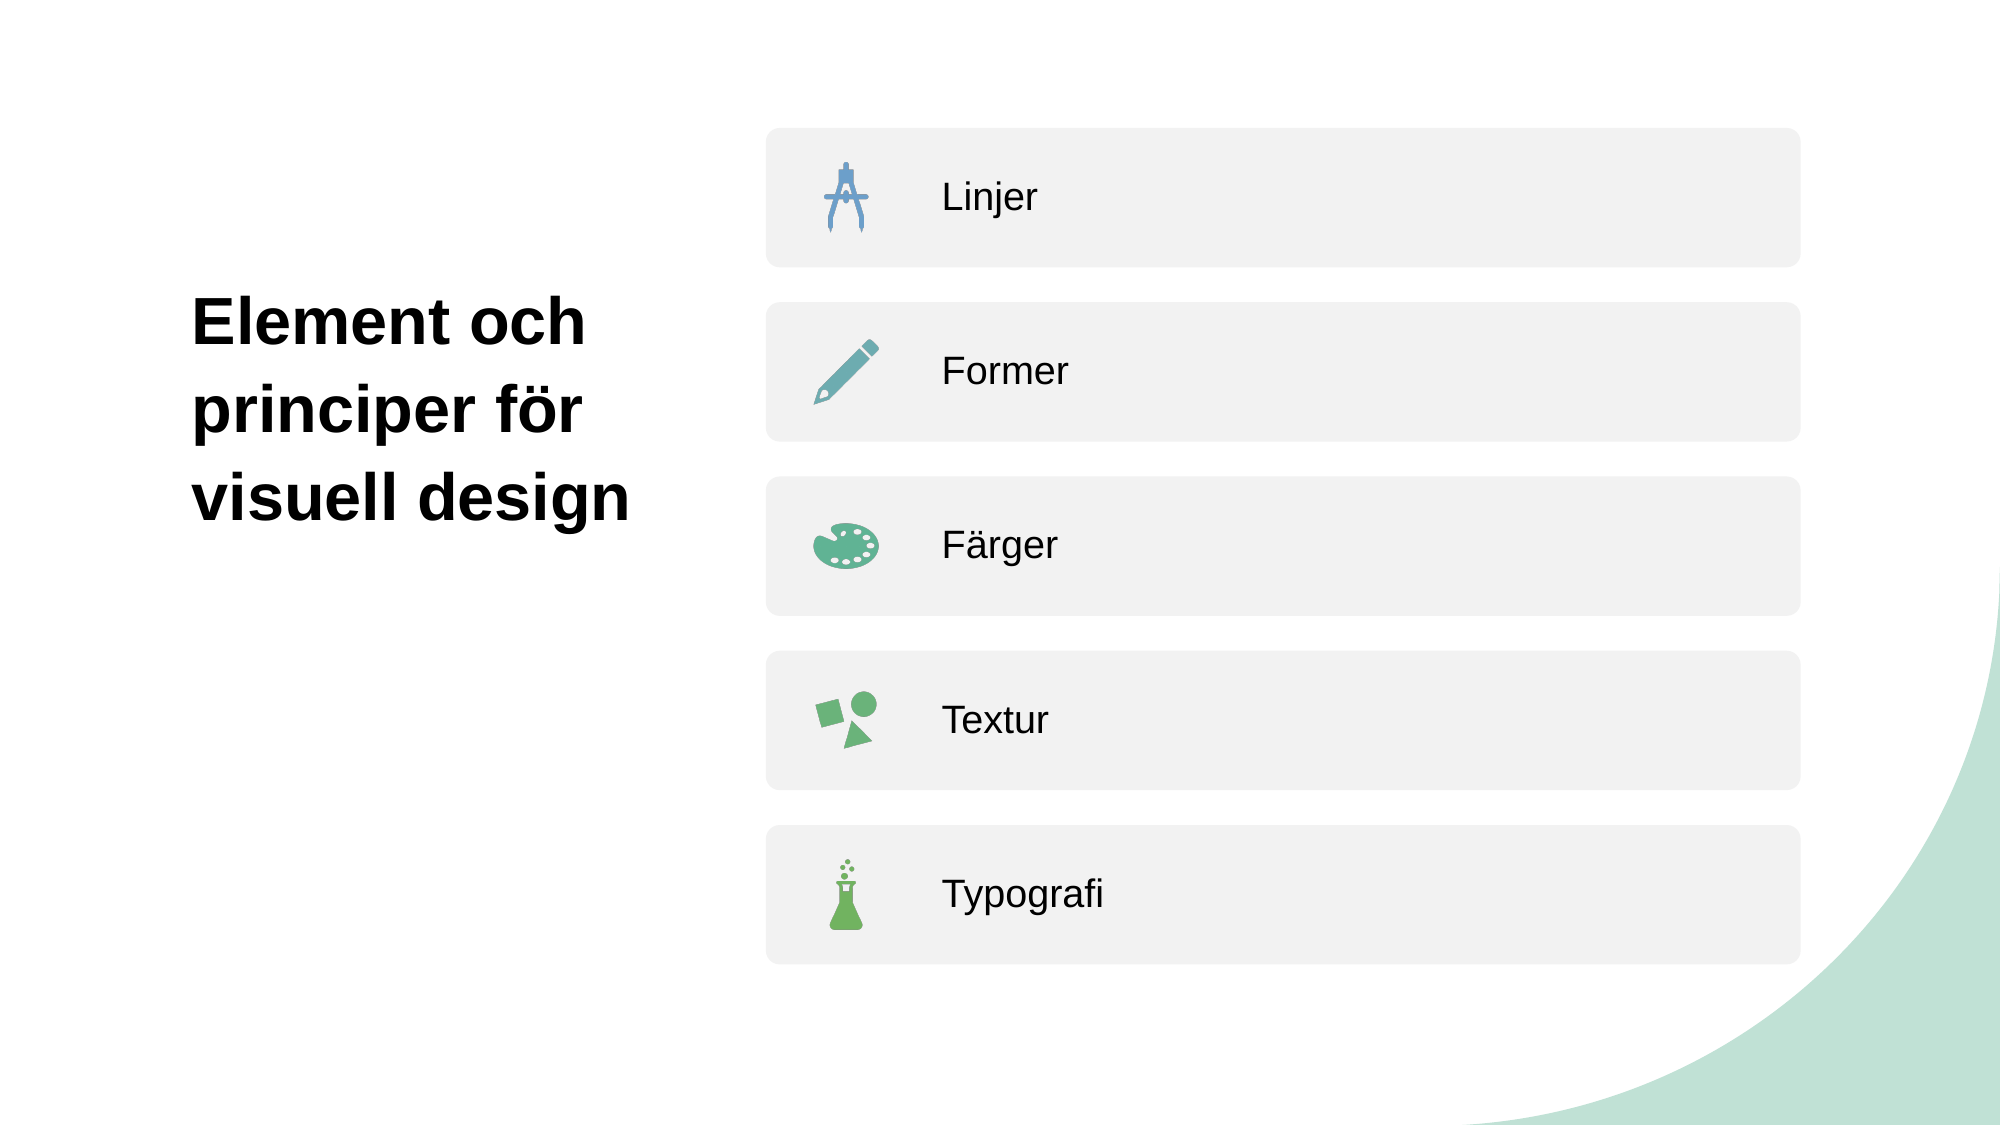

Linjer
Former
Färger
Textur
Typografi
# Element och principer för visuell design